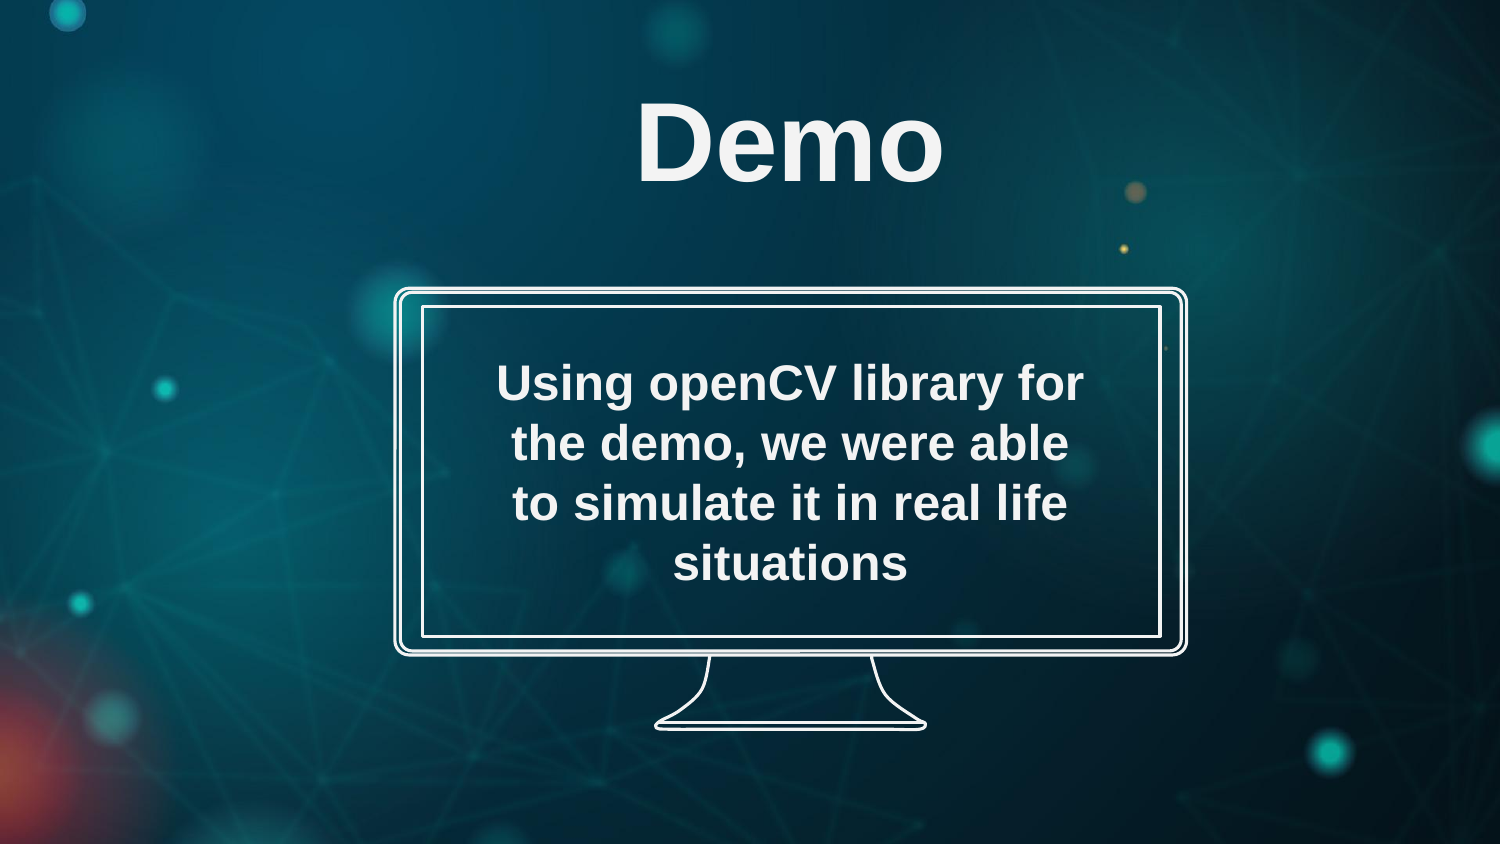

# Demo

Using openCV library for the demo, we were able to simulate it in real life situations